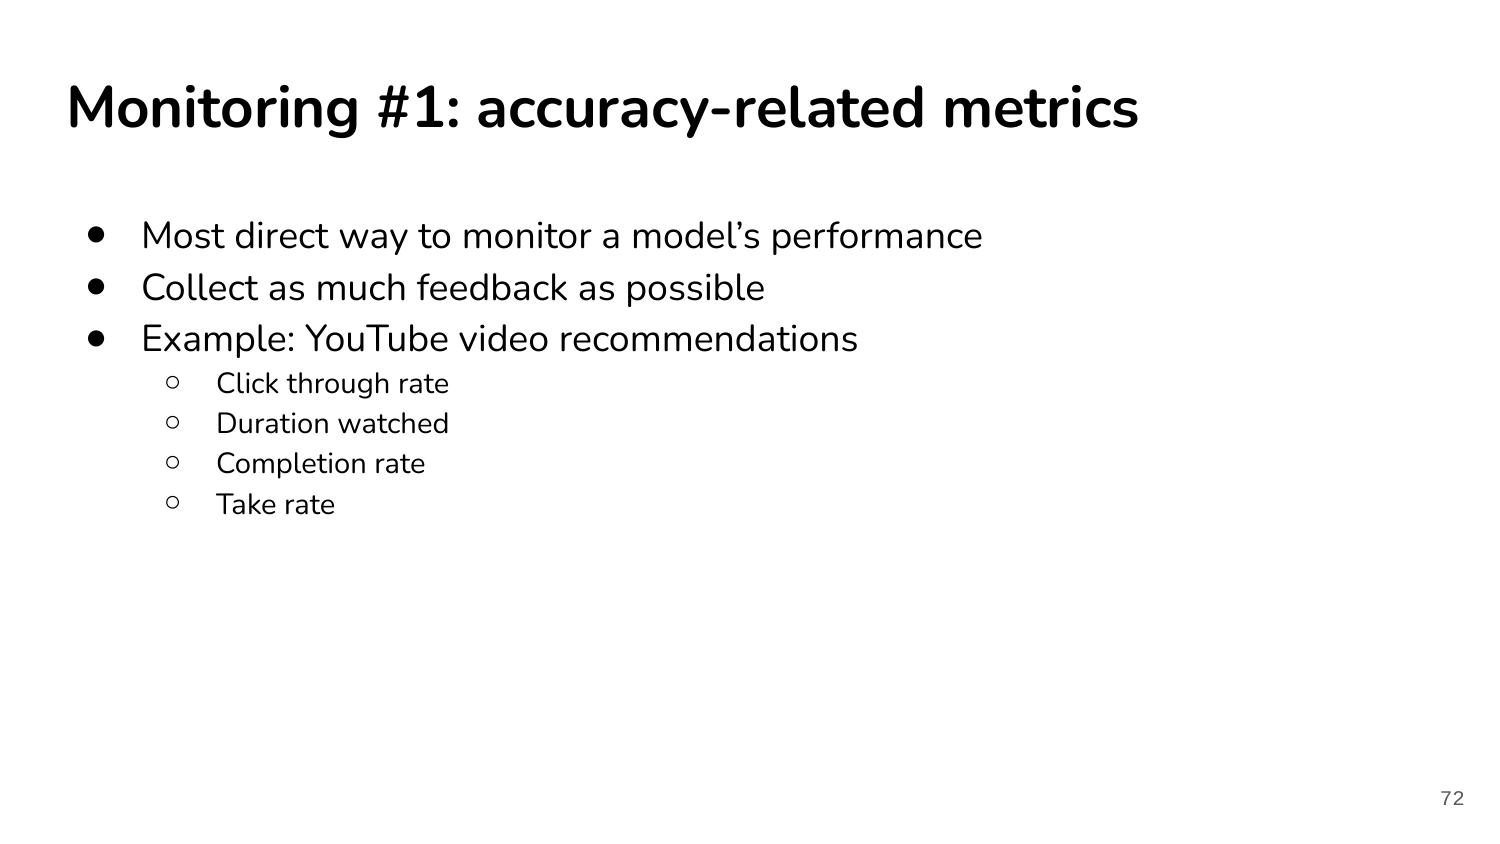

# Monitoring #1: accuracy-related metrics
Most direct way to monitor a model’s performance
Collect as much feedback as possible
Example: YouTube video recommendations
Click through rate
Duration watched
Completion rate
Take rate
72